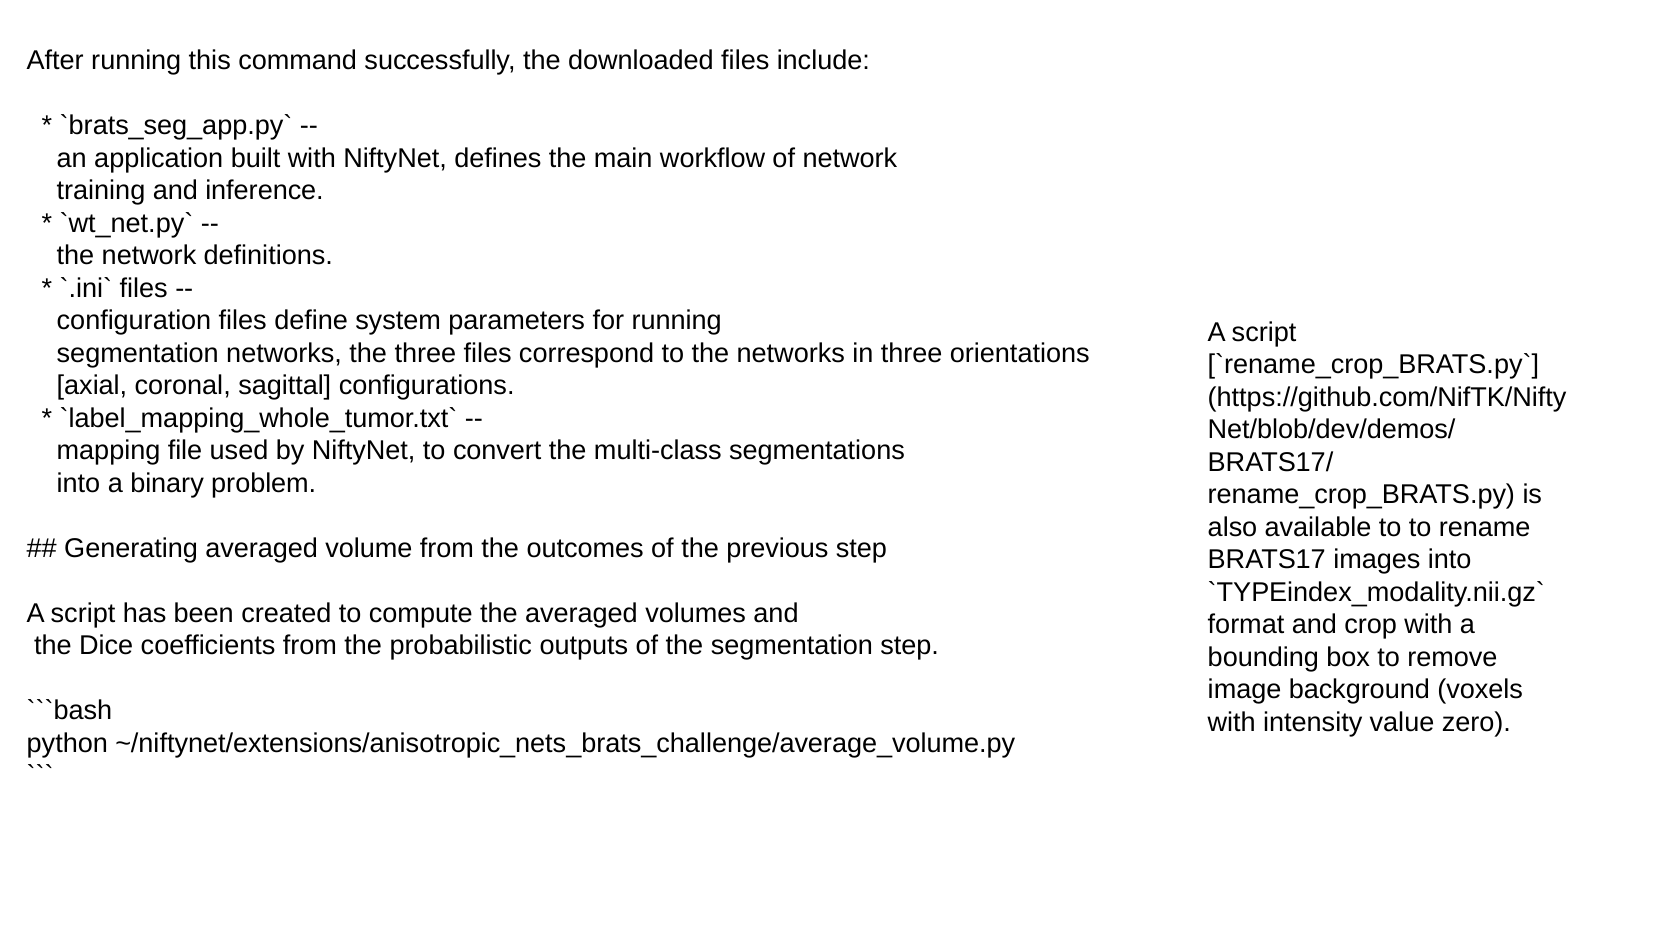

After running this command successfully, the downloaded files include:

  * `brats_seg_app.py` --
    an application built with NiftyNet, defines the main workflow of network
    training and inference.
  * `wt_net.py` --
    the network definitions.
  * `.ini` files --
    configuration files define system parameters for running
    segmentation networks, the three files correspond to the networks in three orientations
    [axial, coronal, sagittal] configurations.
  * `label_mapping_whole_tumor.txt` --
    mapping file used by NiftyNet, to convert the multi-class segmentations
    into a binary problem.

## Generating averaged volume from the outcomes of the previous step

A script has been created to compute the averaged volumes and
 the Dice coefficients from the probabilistic outputs of the segmentation step.

```bash
python ~/niftynet/extensions/anisotropic_nets_brats_challenge/average_volume.py
```

A script [`rename_crop_BRATS.py`](https://github.com/NifTK/NiftyNet/blob/dev/demos/BRATS17/rename_crop_BRATS.py) is also available to to rename BRATS17 images into
`TYPEindex_modality.nii.gz` format and crop with a bounding box to remove
image background (voxels with intensity value zero).